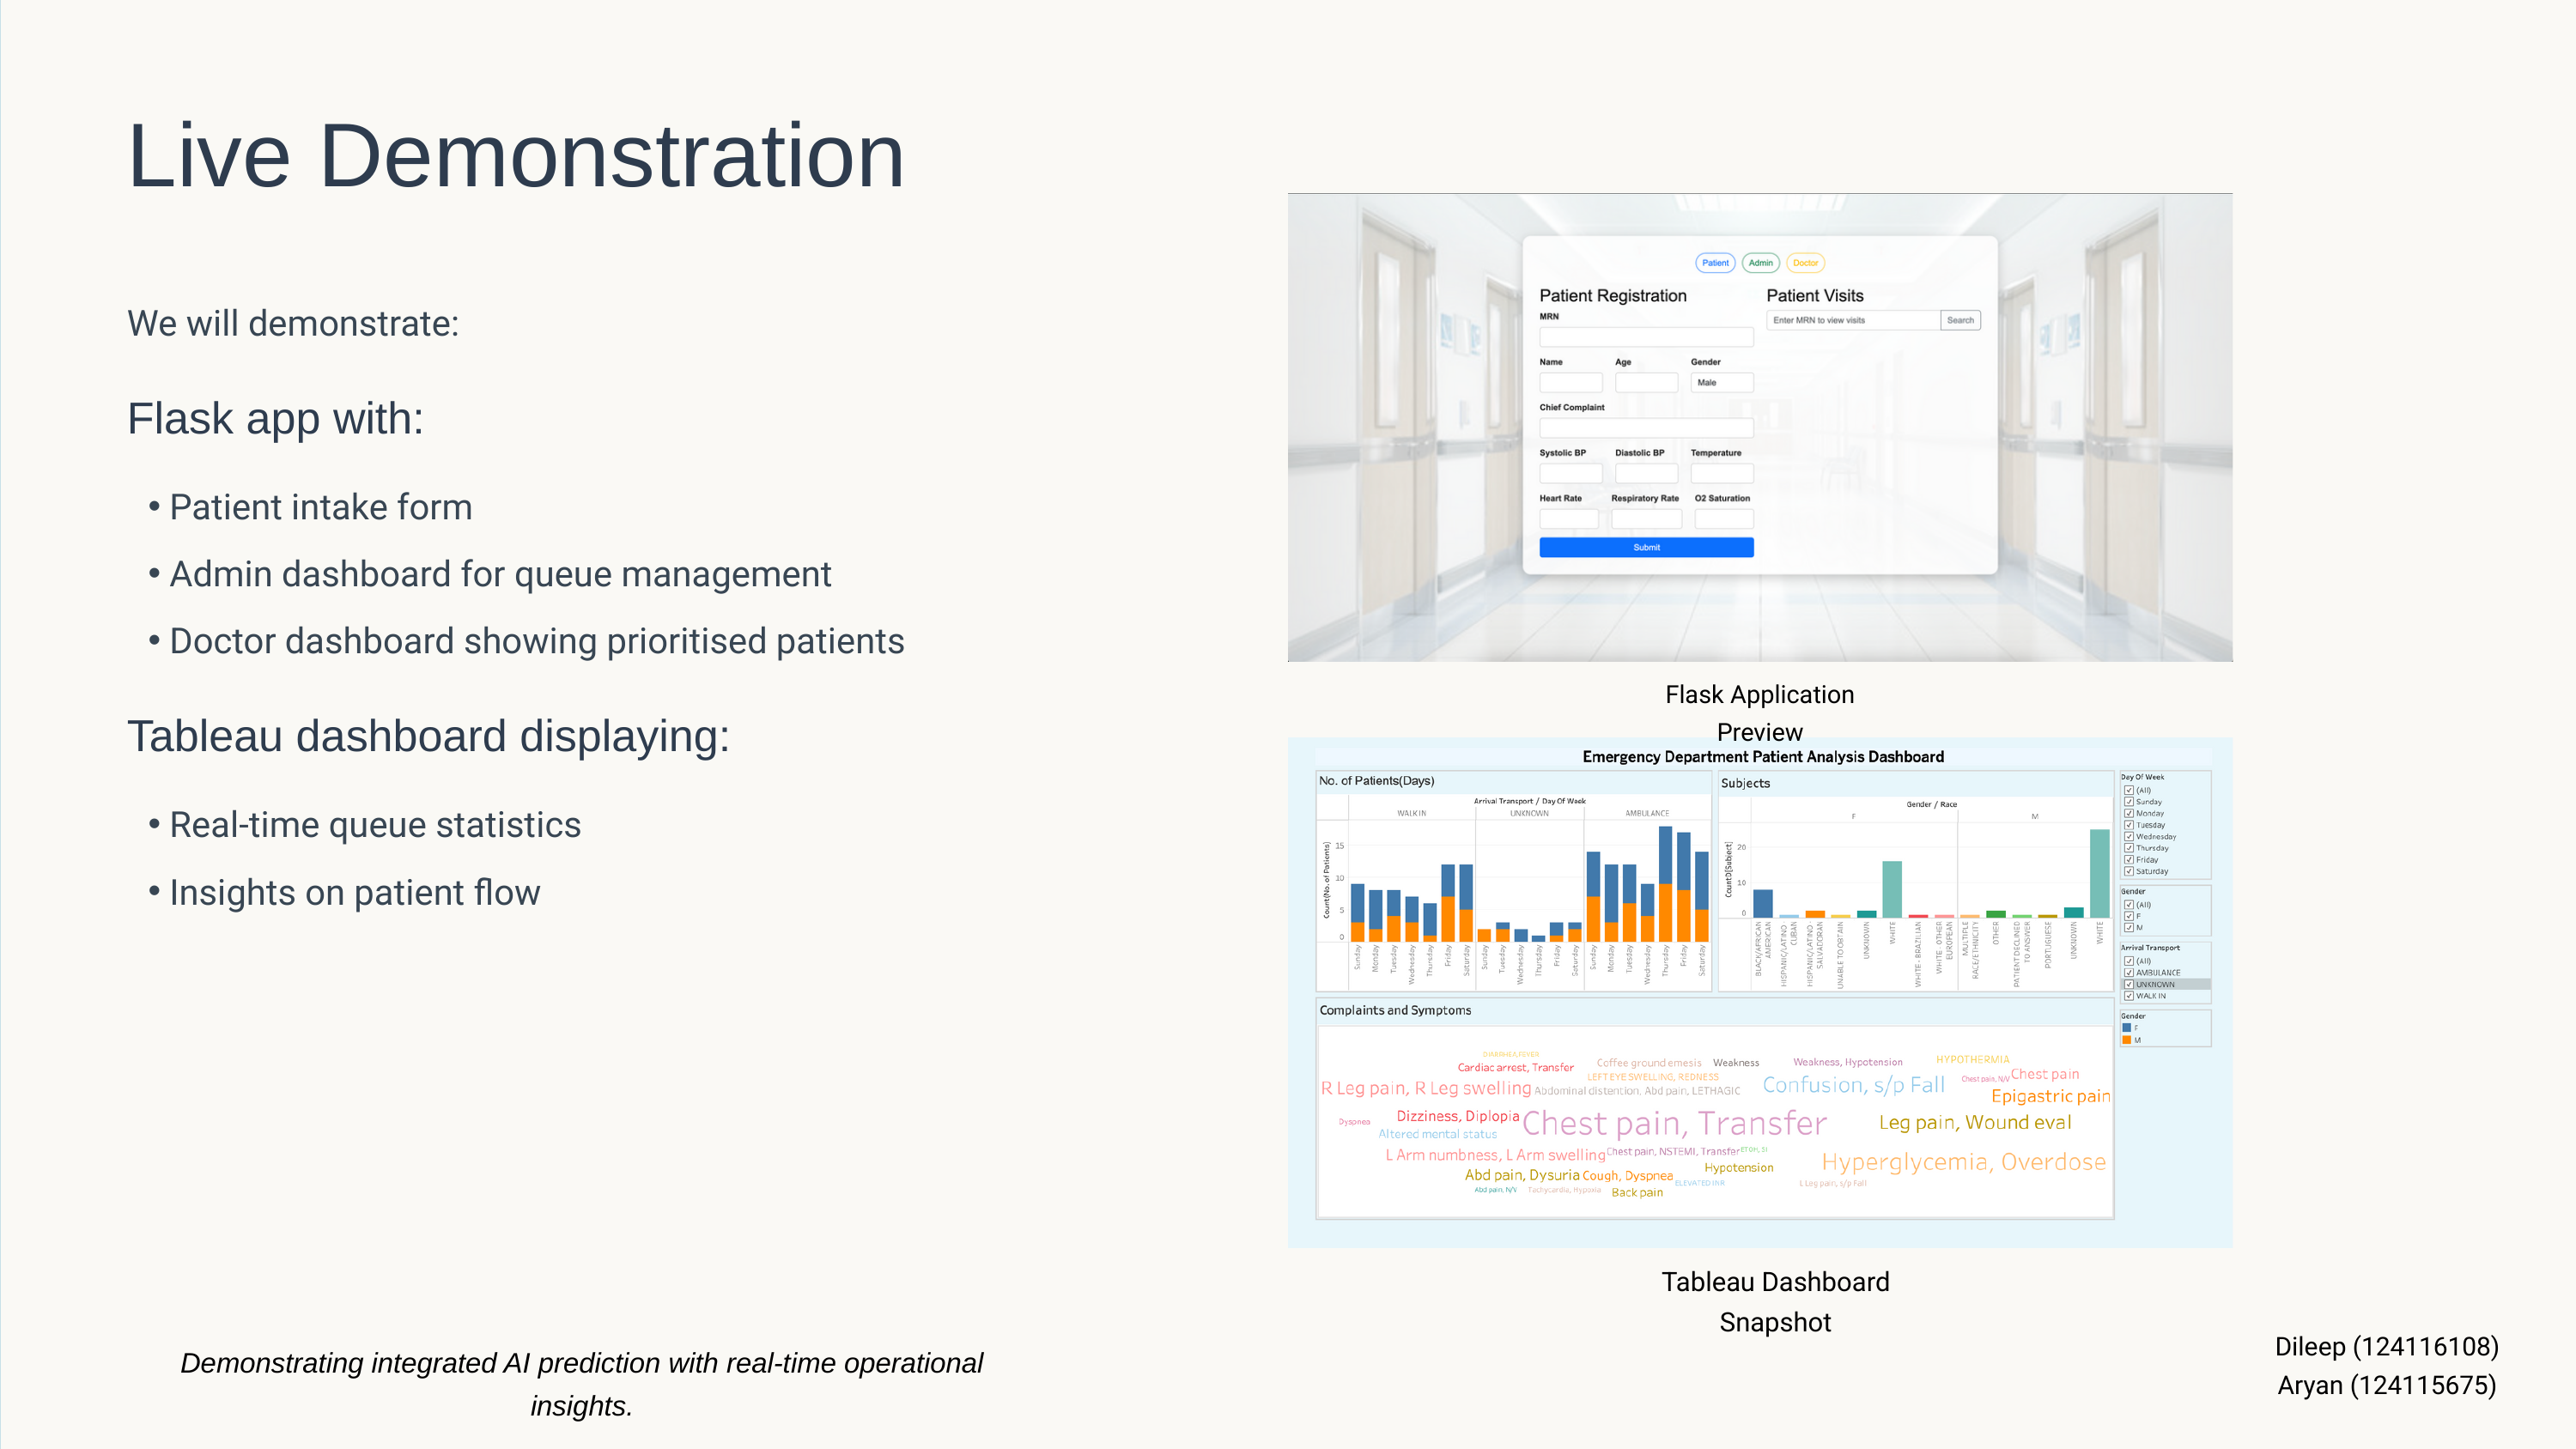

Live Demonstration

We will demonstrate:
Flask app with:
Patient intake form
Admin dashboard for queue management
Doctor dashboard showing prioritised patients
Flask Application Preview
Tableau dashboard displaying:

Real-time queue statistics
Insights on patient flow
Tableau Dashboard Snapshot
Dileep (124116108)
Aryan (124115675)
Demonstrating integrated AI prediction with real-time operational insights.